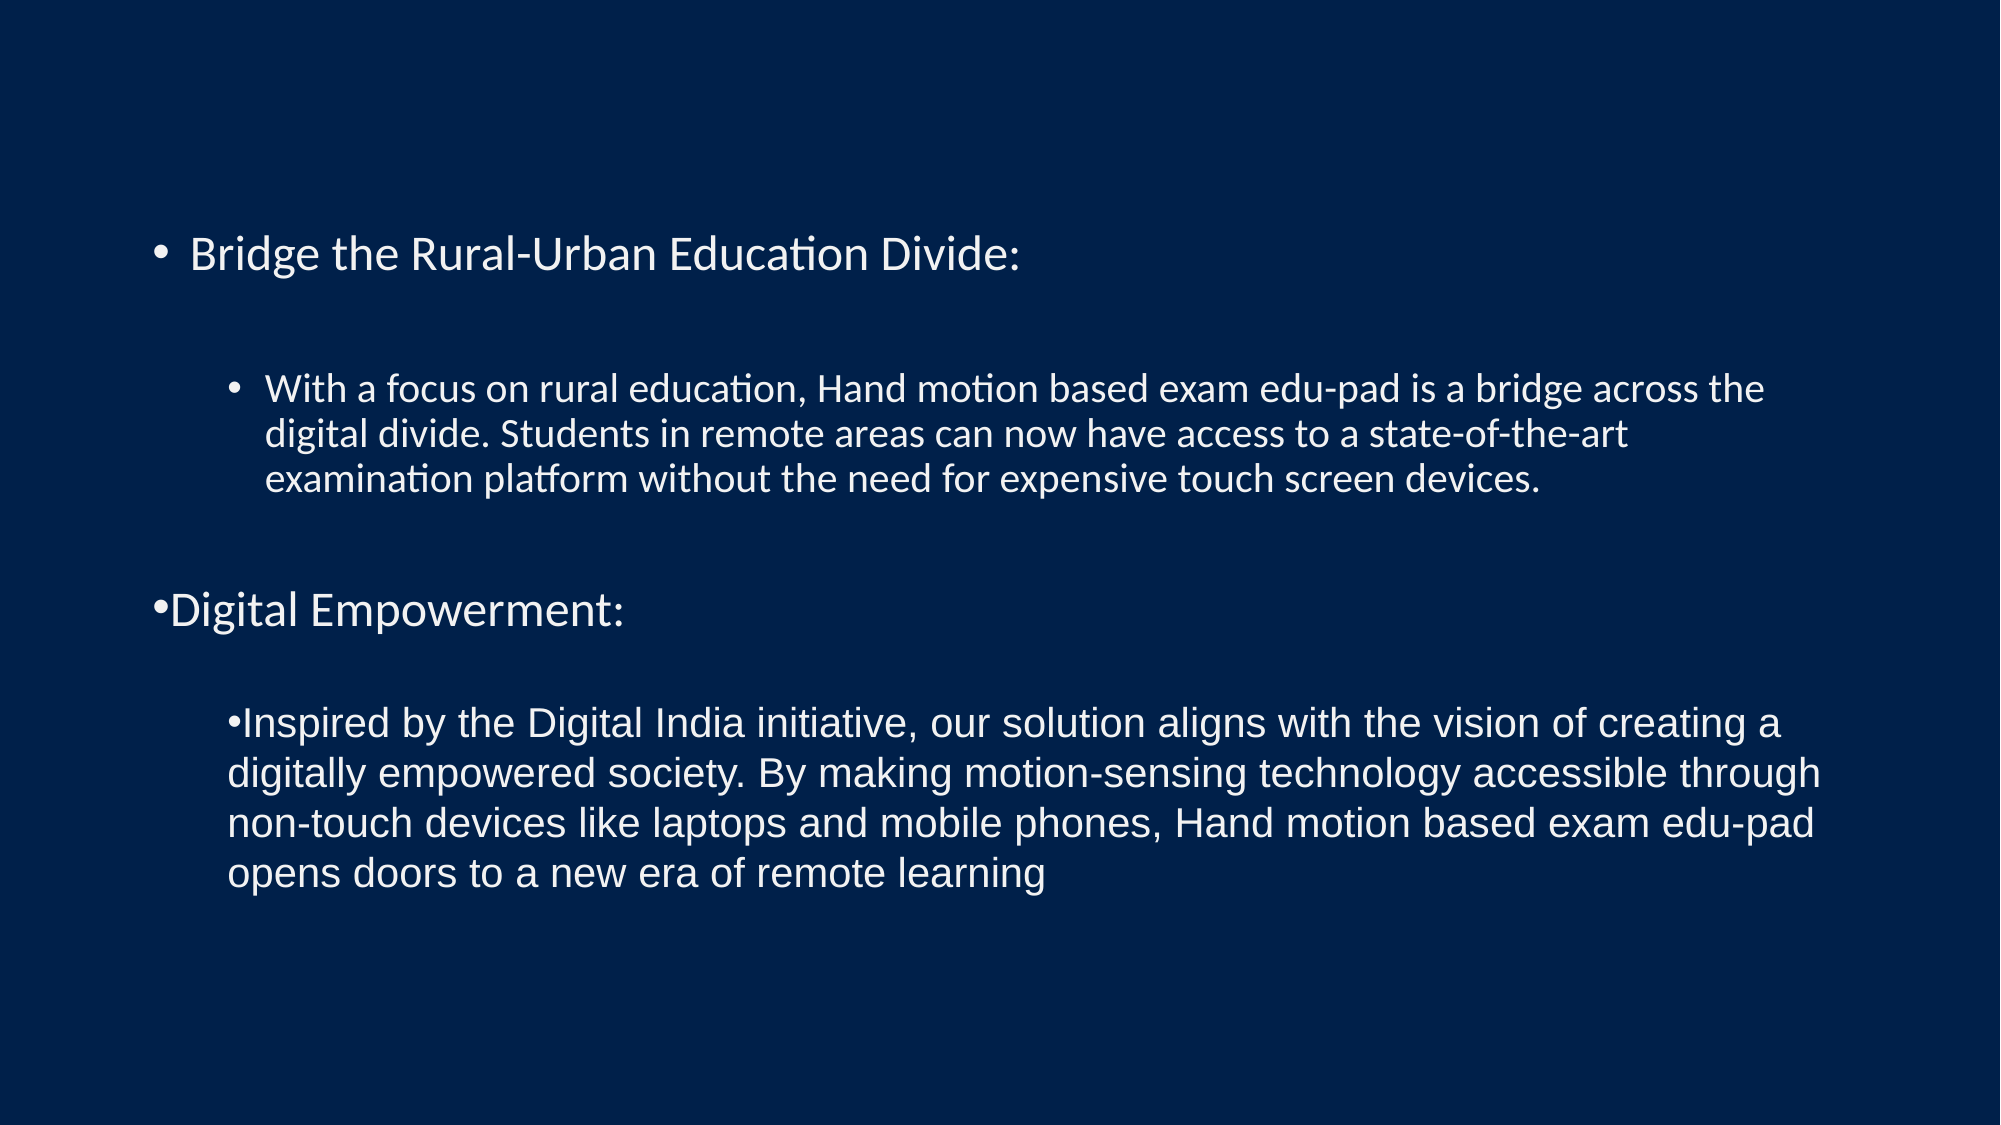

.

Bridge the Rural-Urban Education Divide:

With a focus on rural education, Hand motion based exam edu-pad is a bridge across the digital divide. Students in remote areas can now have access to a state-of-the-art examination platform without the need for expensive touch screen devices.

Digital Empowerment:

Inspired by the Digital India initiative, our solution aligns with the vision of creating a digitally empowered society. By making motion-sensing technology accessible through non-touch devices like laptops and mobile phones, Hand motion based exam edu-pad opens doors to a new era of remote learning
9